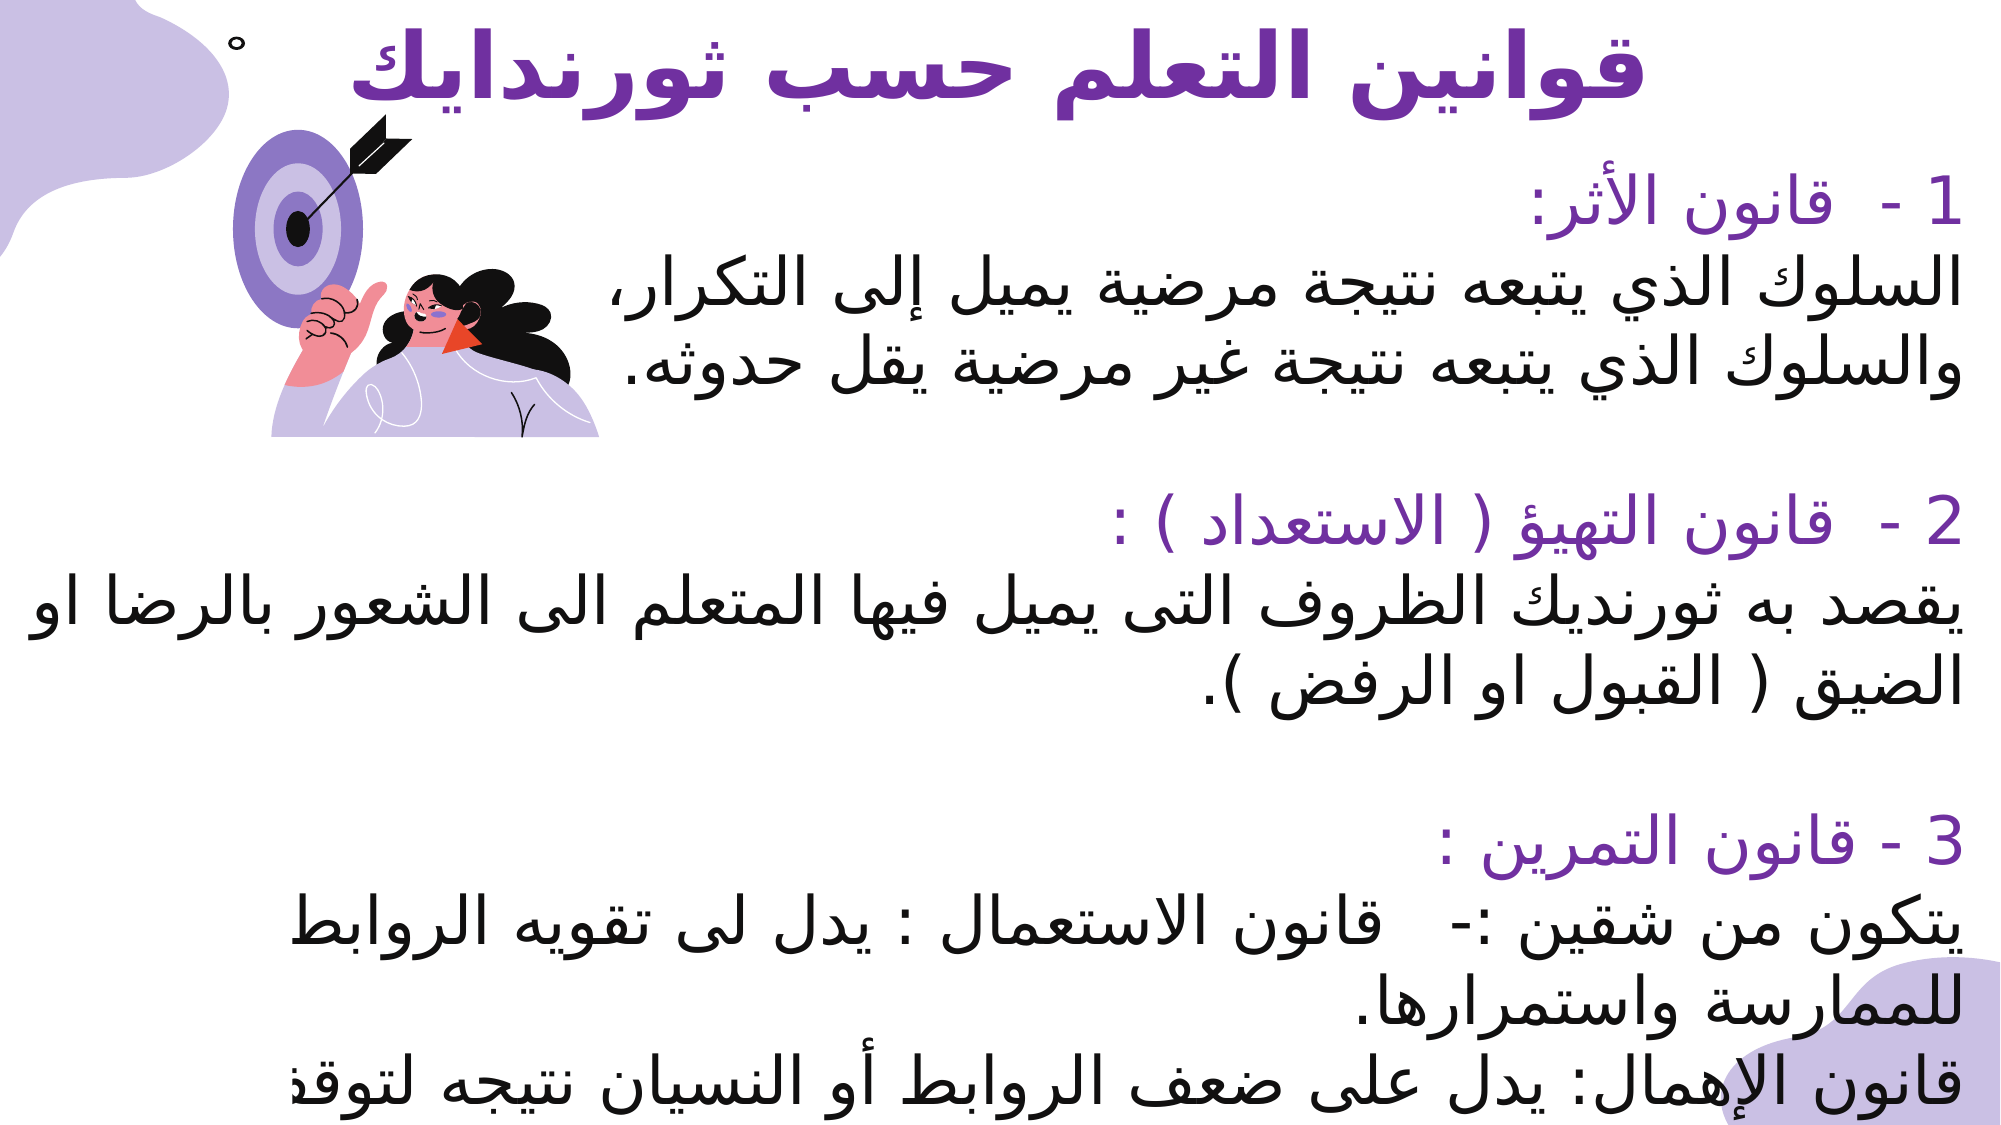

قوانين التعلم حسب ثورندايك
منطوق النظرية
المبادئ الأساسية لنظرية التعلم بالملاحظة

يعتبر ثورنديك ان سلوك الكائن الحى يمر بالمراحل الآتيه:
مثير   _   انتقال المثير الى المراكز العصبية  _   يصل تأثير المثير الى المخ عن طريق الأعصاب المستقبله له من المراكز   _  تحدث الاستجابة ( انقباض او تقلص عضلى او إفراز عده.....) .

•  يسلم ثورنديك بأن عمليه التعلم هى عبارة عن تعديل فى سلوك الكائن الحى وان كل ما يستطيع العلم ان يفعله هو ملاحظه هذا التعديل فى السلوك .

1 -  قانون الأثر:
السلوك الذي يتبعه نتيجة مرضية يميل إلى التكرار،
والسلوك الذي يتبعه نتيجة غير مرضية يقل حدوثه.

2 -  قانون التهيؤ ( الاستعداد ) :
يقصد به ثورنديك الظروف التى يميل فيها المتعلم الى الشعور بالرضا او الضيق ( القبول او الرفض ).

3 - قانون التمرين :
يتكون من شقين :-   قانون الاستعمال : يدل لى تقويه الروابط نتيجه للممارسة واستمرارها.
قانون الإهمال: يدل على ضعف الروابط أو النسيان نتيجه لتوقف الممارسه.
مبدأ مشاركه المتعلم:
•  فى ضوء قانون الاستعداد على المعلم استثاره  دافعيه التلاميذ عن طريق اشراكهم  فى اختيار أنشطه التعلم بما يثير لديهم دوافع الفضول لجعل بيئه التعلم مشبعه لحاجات التلاميذ ودوافعهم.

مبدأ تقويه الارتباطات عن طريق الممارسه :
•  فى ضوء قانون التمرين يجب على المعلم مساعده الطلاب فى تكوين ارتباطات جديده وتدعيم وتكرار ممارسه الارتباطات المرغوبة وتقويتها وإهمال الارتباطات غير المرغوبه واضعافها.